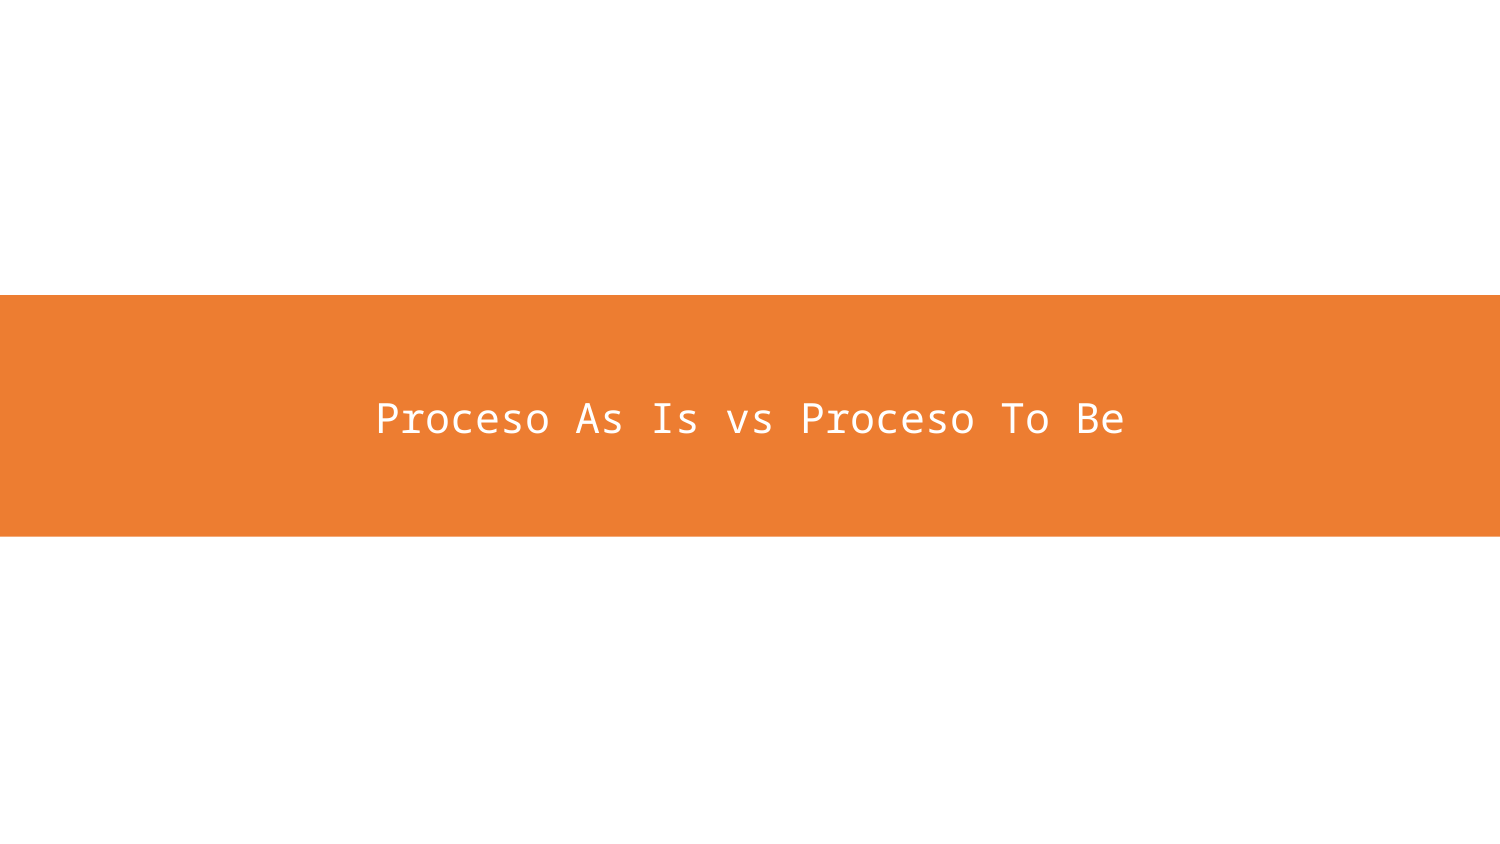

Proceso As Is vs Proceso To Be